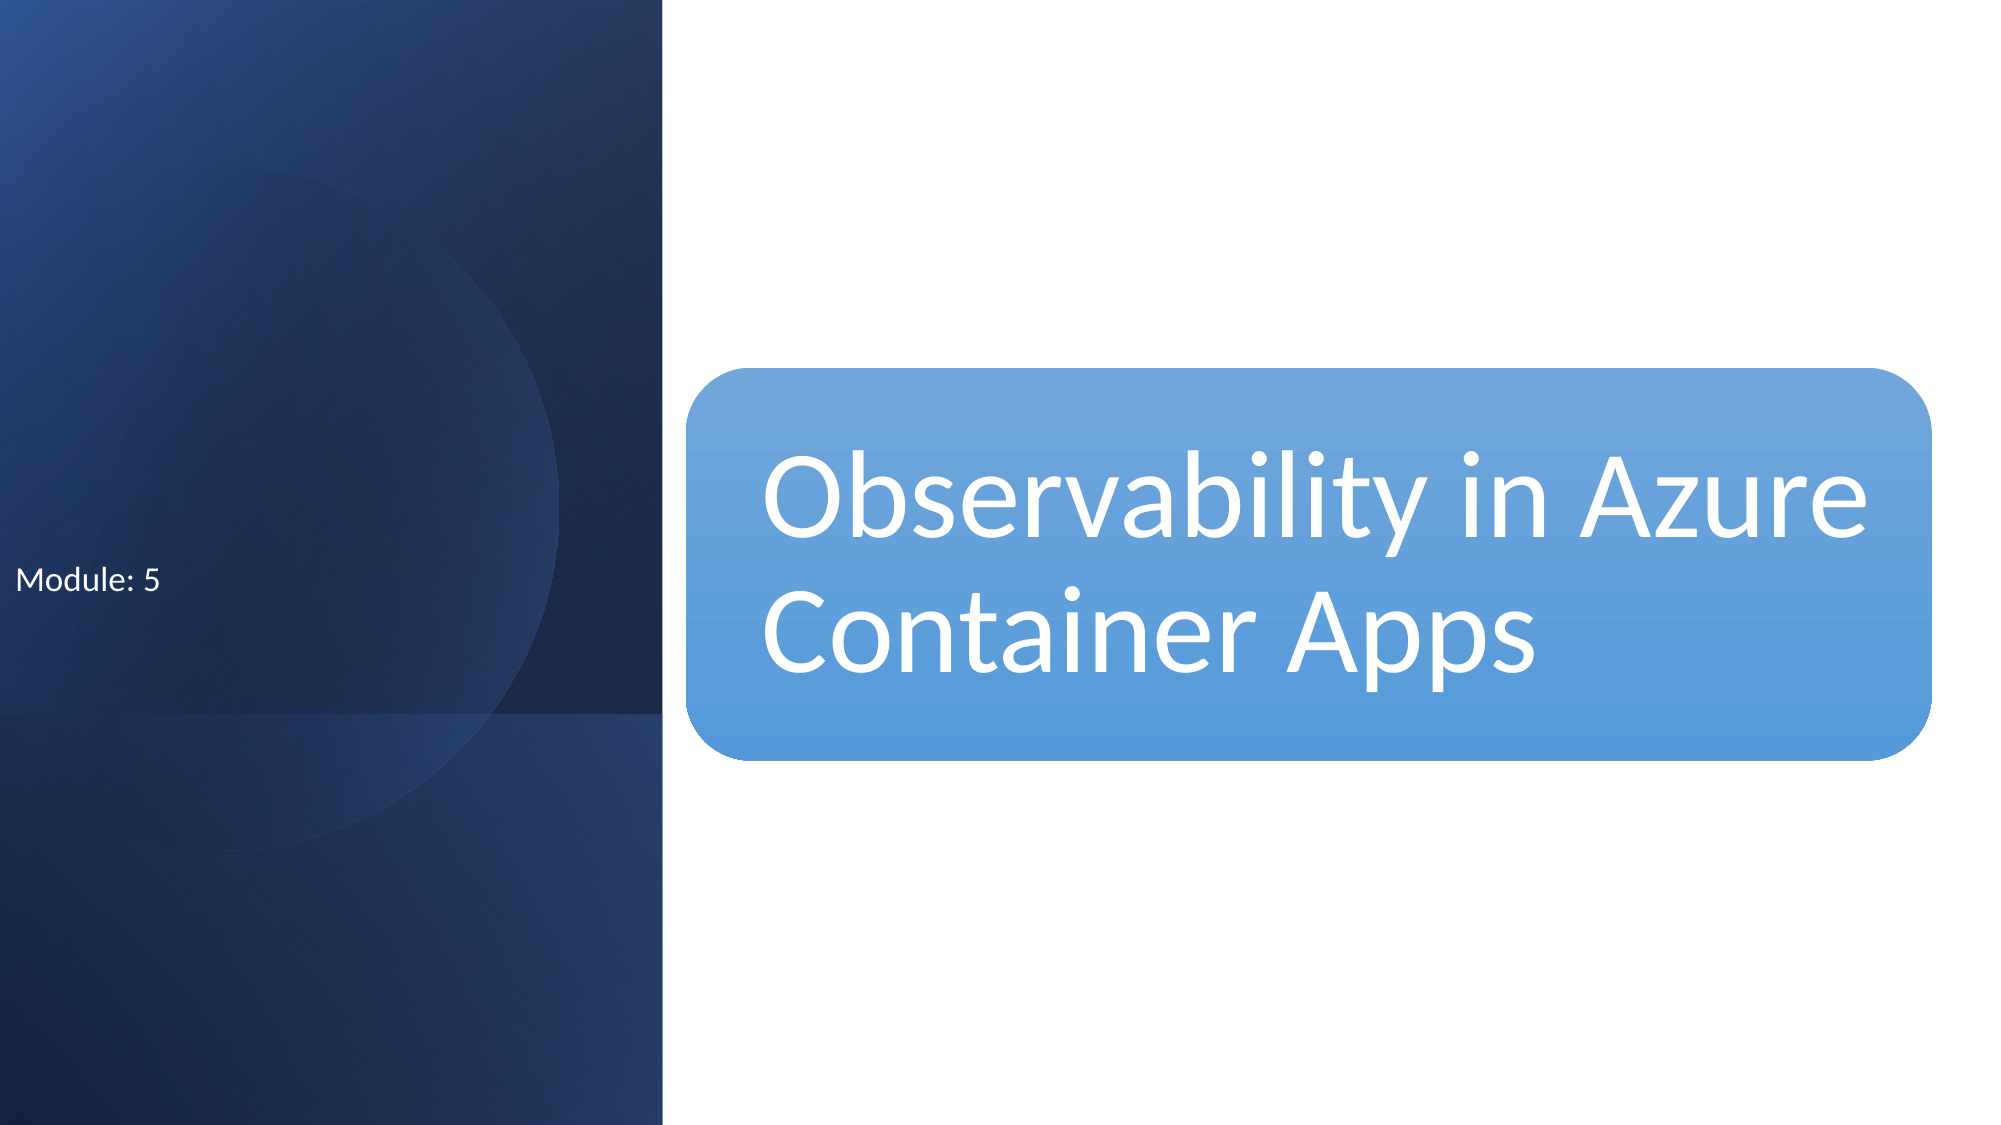

Observability in Azure Container Apps

# Module: 5